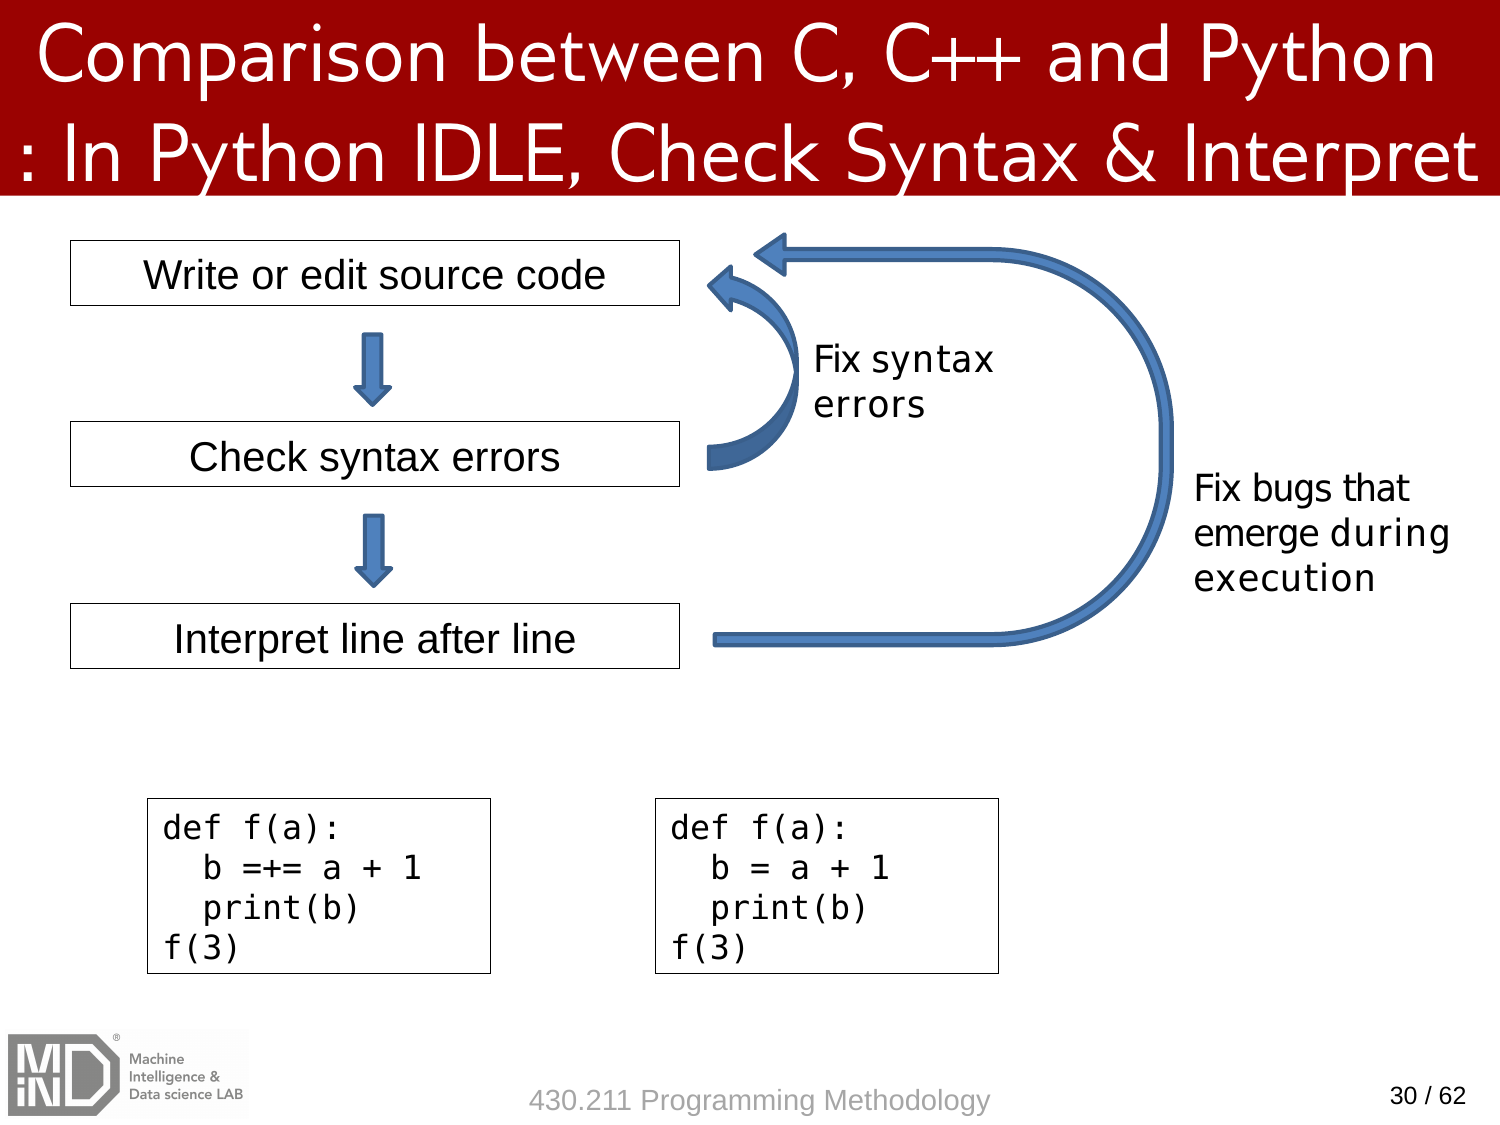

# Comparison between C, C++ and Python : In Python IDLE, Check Syntax & Interpret

Write or edit source code

Fix syntax errors

Check syntax errors
Fix bugs that emerge during execution

Interpret line after line
def f(a):
  b =+= a + 1
  print(b)
f(3)
def f(a):
  b = a + 1
  print(b)
f(3)
30 / 62